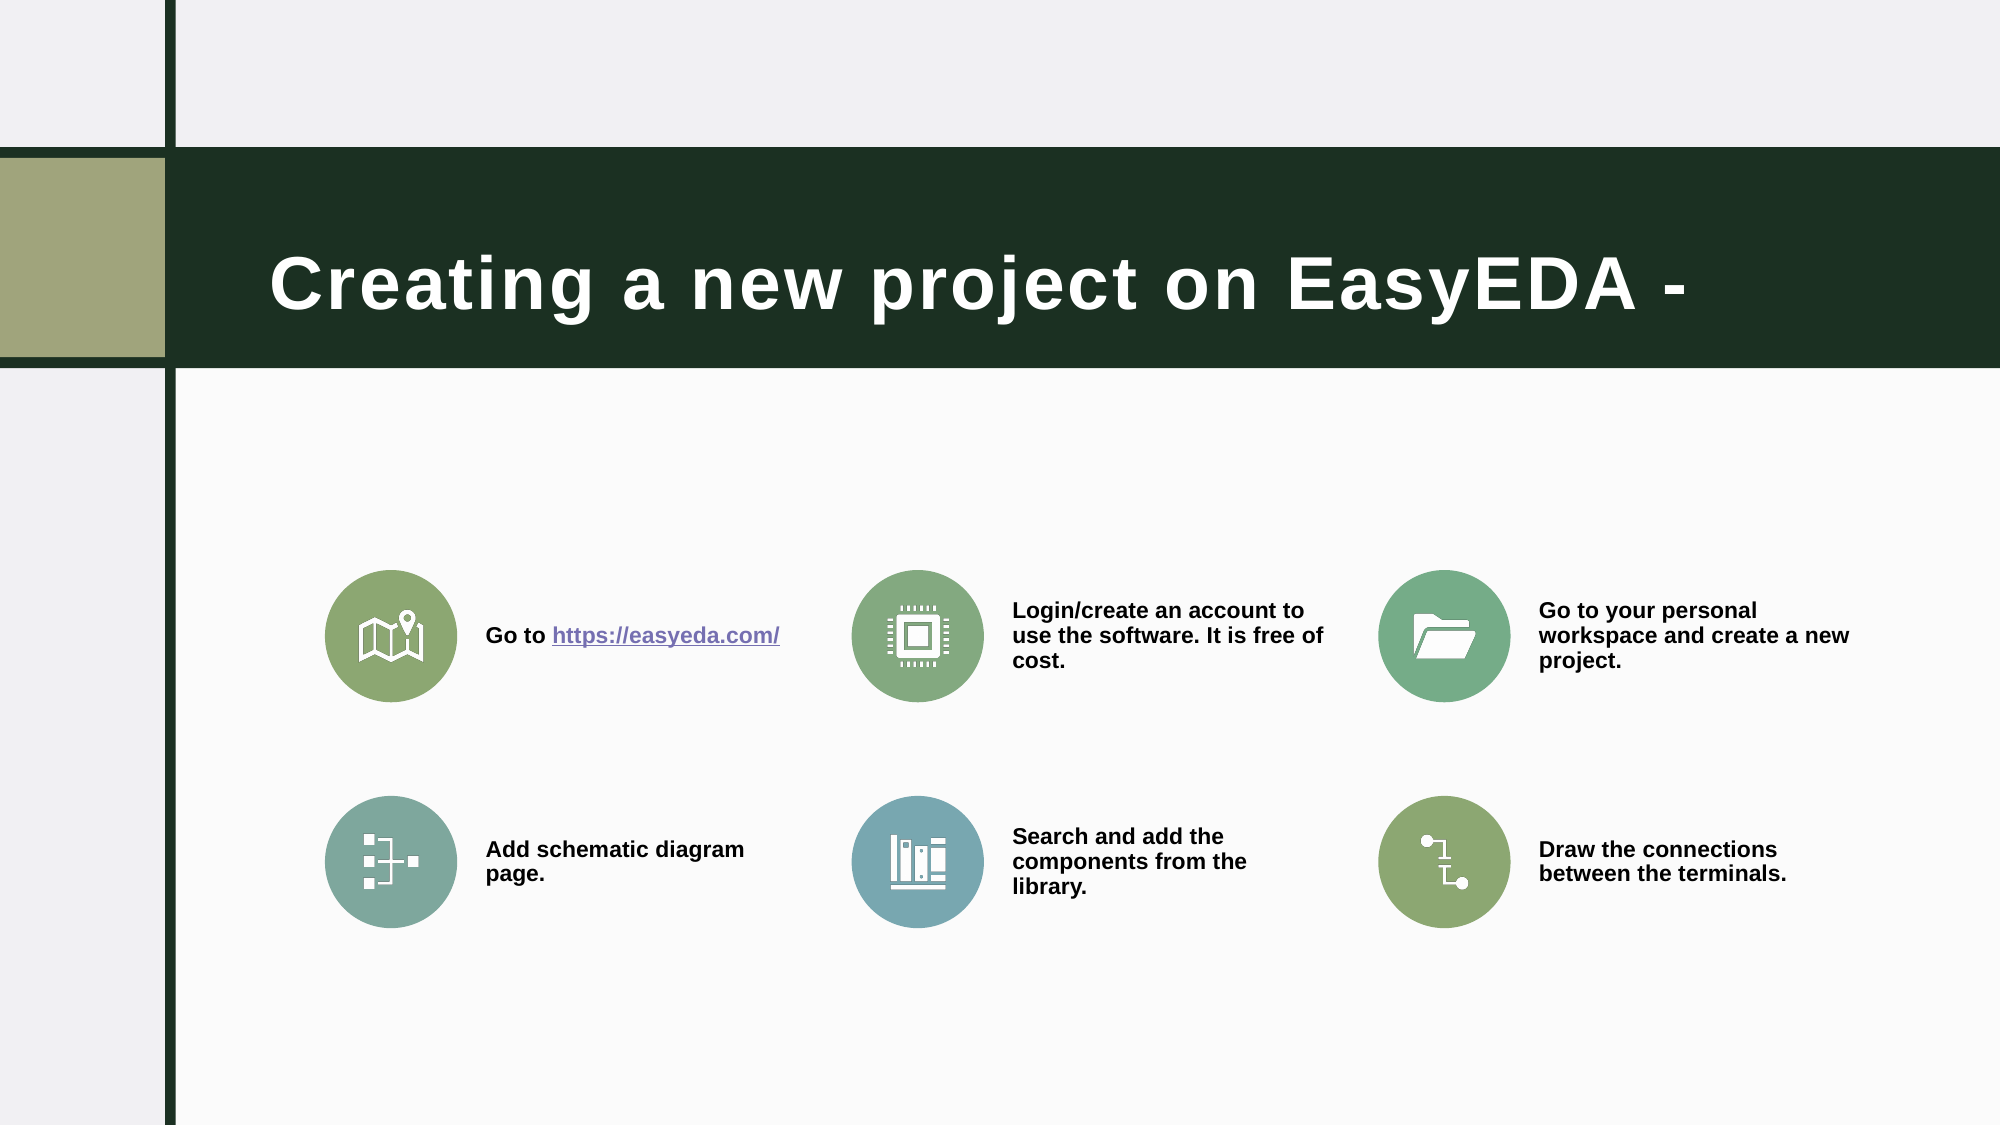

# Creating a new project on EasyEDA -

Go to https://easyeda.com/
Login/create an account to use the software. It is free of cost.
Go to your personal workspace and create a new project.
Add schematic diagram page.
Search and add the components from the library.
Draw the connections between the terminals.